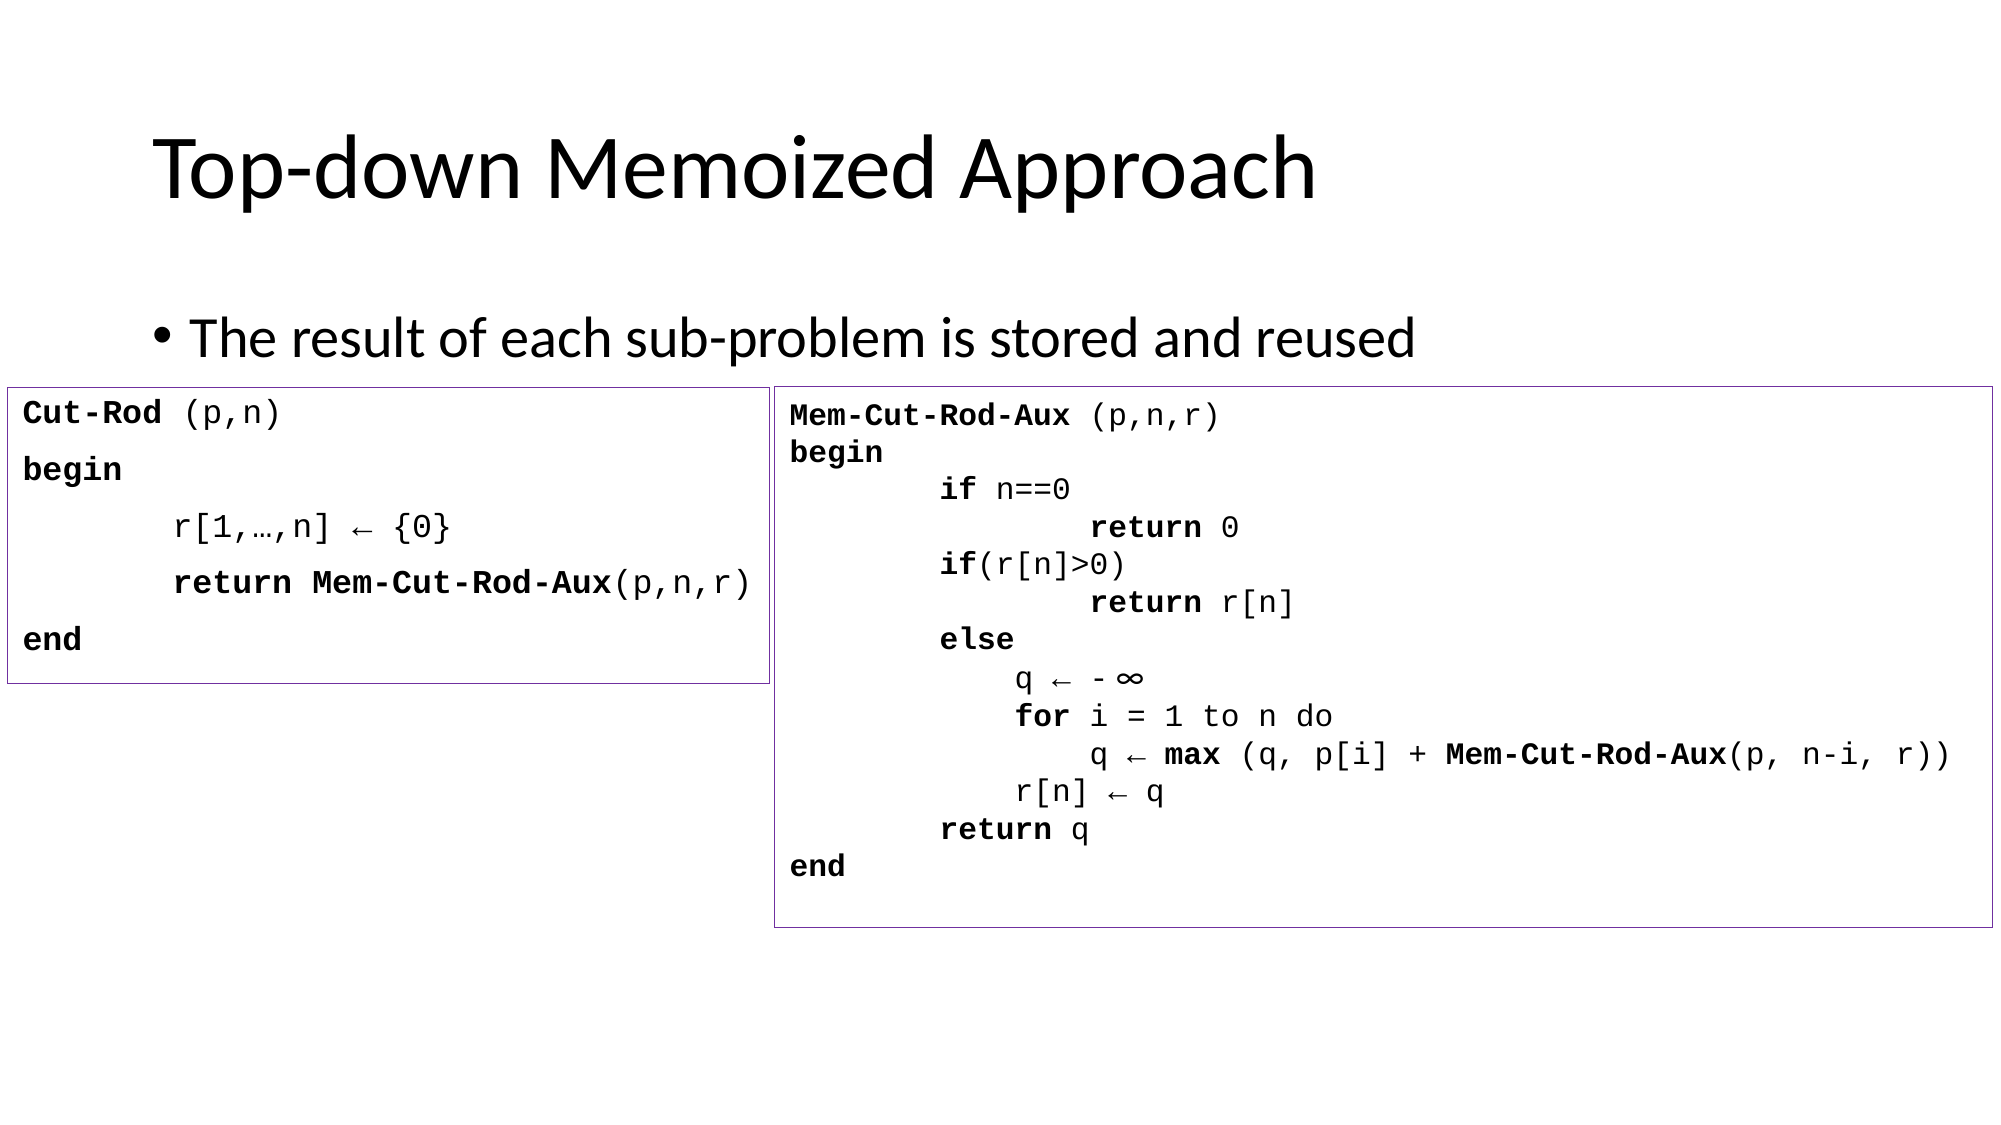

# Top-down Memoized Approach
The result of each sub-problem is stored and reused
Mem-Cut-Rod-Aux (p,n,r)
begin
	if n==0
		return 0
	if(r[n]>0)
		return r[n]
	else
	    q ← - ∞
	    for i = 1 to n do
		q ← max (q, p[i] + Mem-Cut-Rod-Aux(p, n-i, r))
            r[n] ← q
	return q
end

Cut-Rod (p,n)
begin
	r[1,…,n] ← {0}
 	return Mem-Cut-Rod-Aux(p,n,r)
end